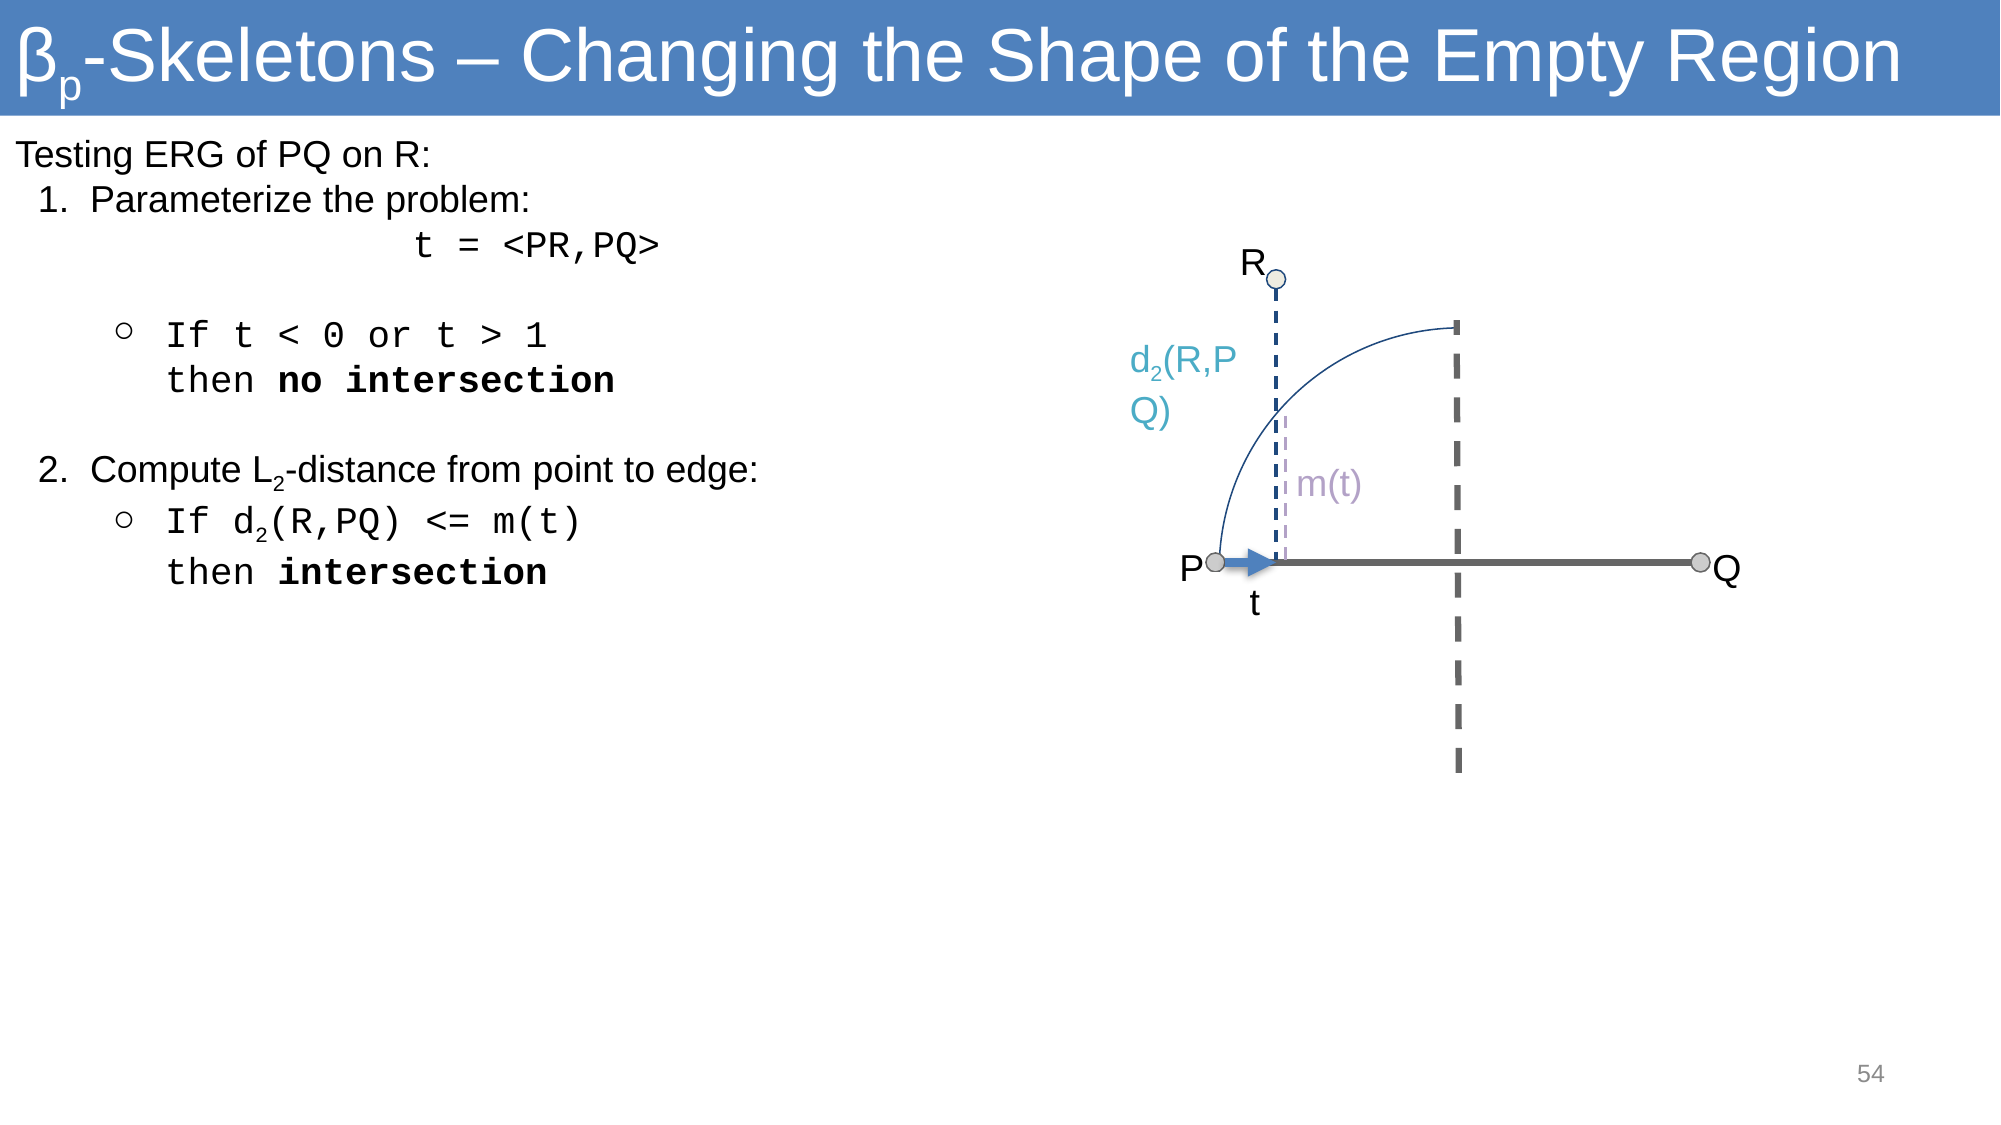

# βp-Skeletons – Changing the Shape of the Empty Region
Testing ERG of PQ on R:
Parameterize the problem:
t = <PR,PQ>

If t < 0 or t > 1
then no intersection

Compute L2-distance from point to edge:
If d2(R,PQ) <= m(t)
then intersection

R

d2(R,PQ)

m(t)
P
Q

t
54